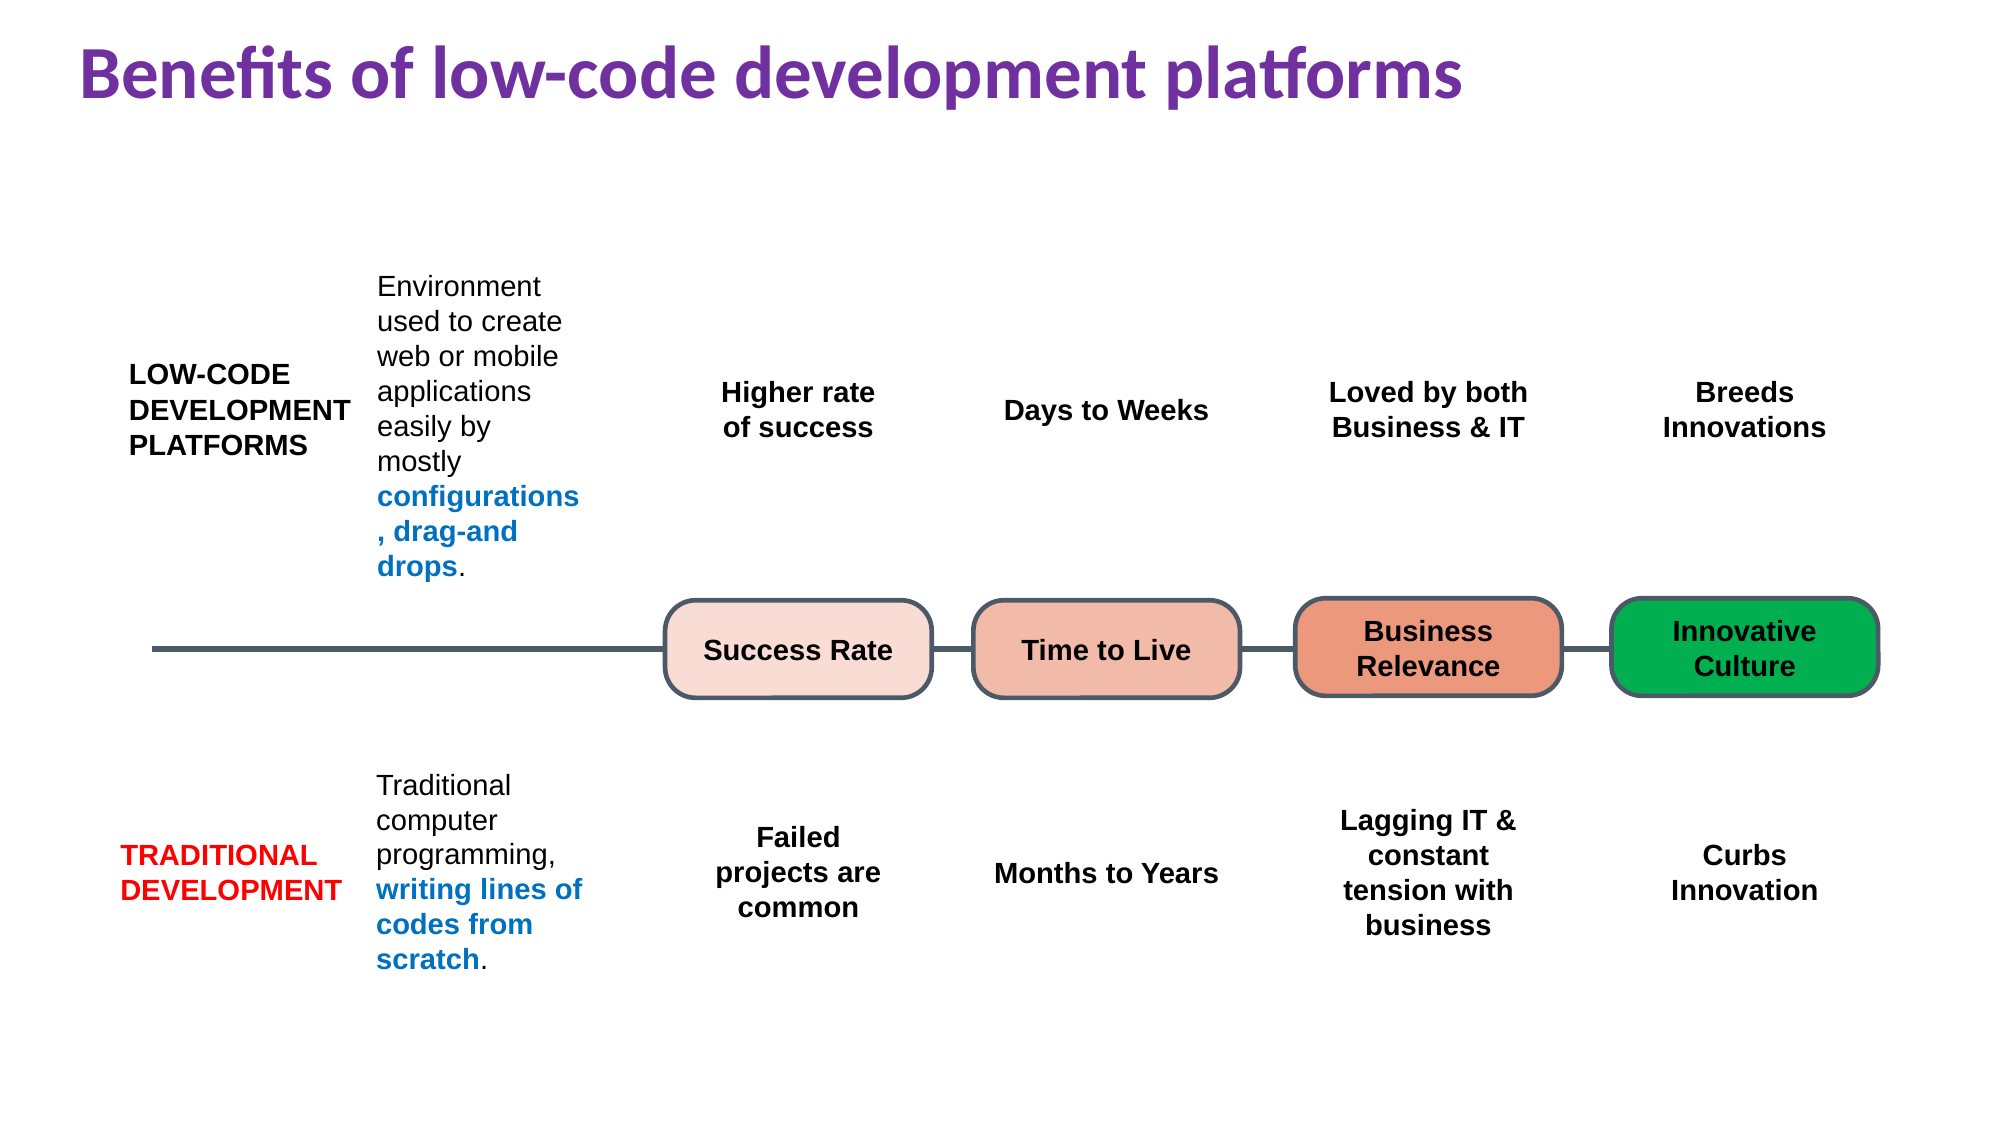

# Benefits of low-code development platforms
Environment used to create web or mobile applications easily by mostly configurations, drag-and drops.
LOW-CODE
DEVELOPMENT PLATFORMS
Higher rate of success
Success Rate
Failed projects are common
Loved by both Business & IT
Business Relevance
Lagging IT & constant tension with business
Breeds Innovations
Innovative Culture
Curbs Innovation
Days to Weeks
Time to Live
Months to Years
Traditional computer programming, writing lines of codes from scratch.
TRADITIONAL
DEVELOPMENT